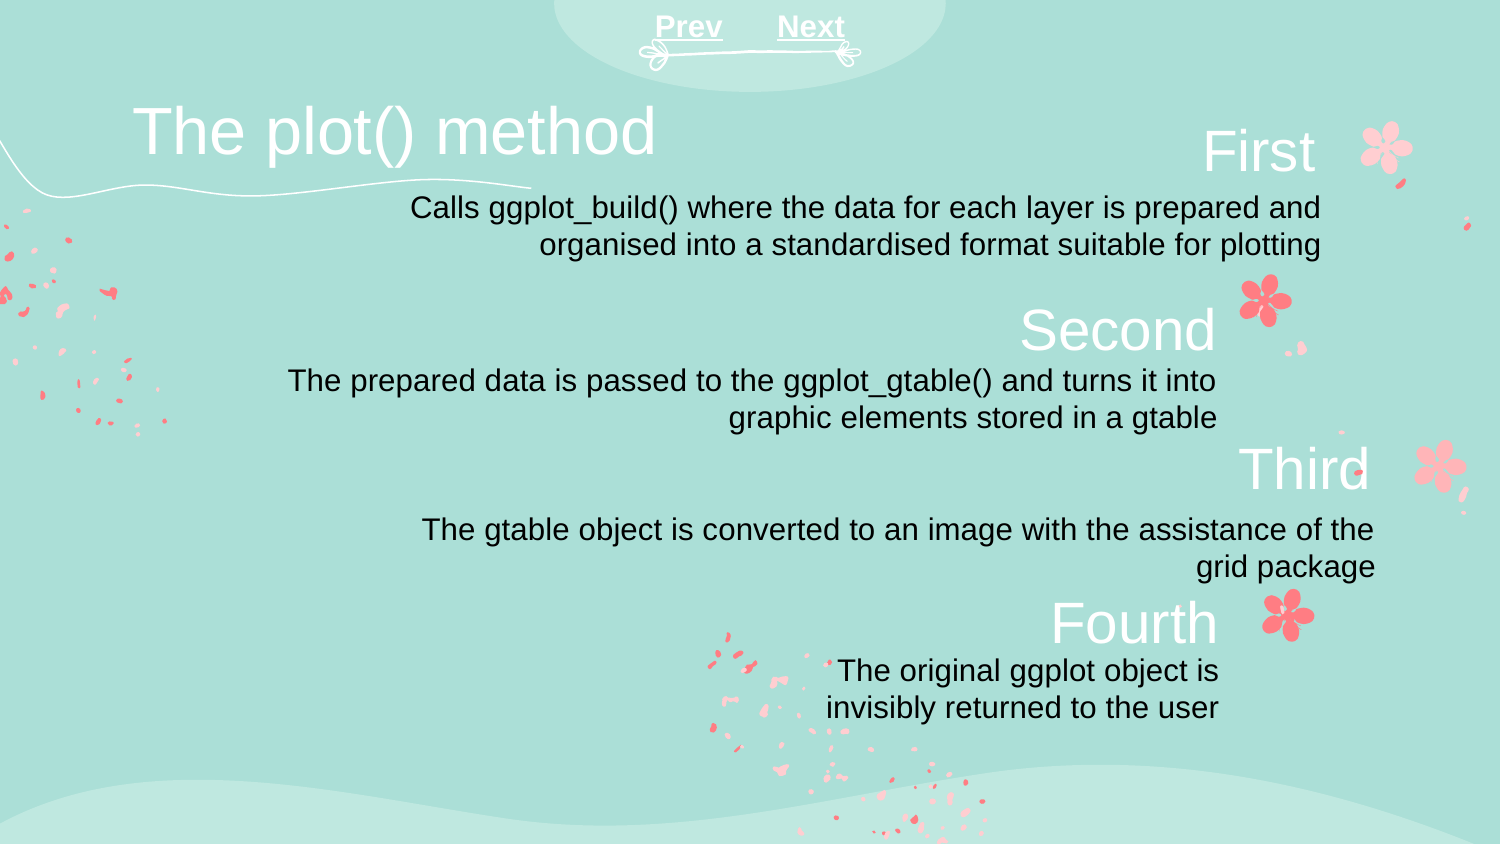

Prev
Next

# The plot() method

First

Calls ggplot_build() where the data for each layer is prepared and organised into a standardised format suitable for plotting

Second

The prepared data is passed to the ggplot_gtable() and turns it into graphic elements stored in a gtable

Third

The gtable object is converted to an image with the assistance of the grid package

Fourth

The original ggplot object is invisibly returned to the user